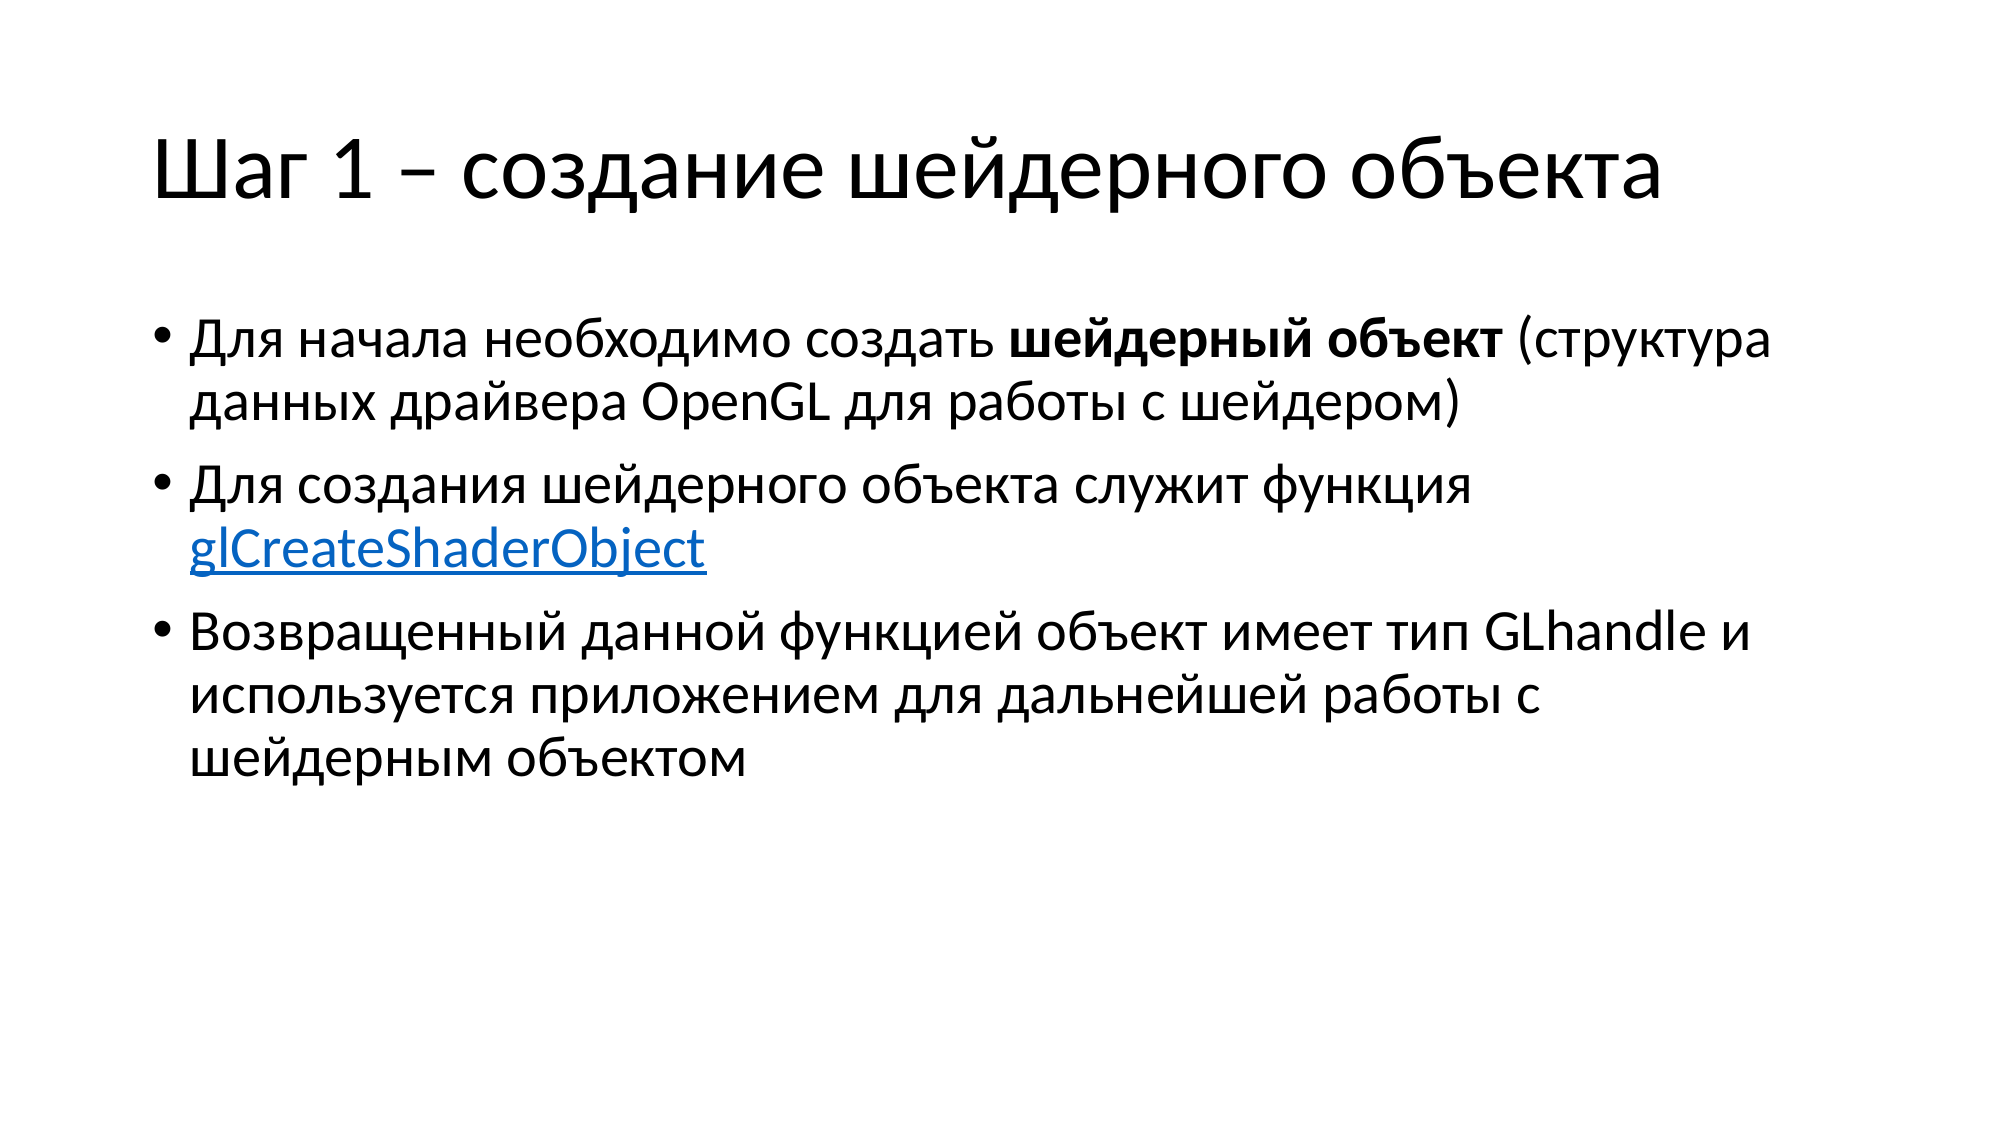

# Шаг 1 – создание шейдерного объекта
Для начала необходимо создать шейдерный объект (структура данных драйвера OpenGL для работы с шейдером)
Для создания шейдерного объекта служит функция glCreateShaderObject
Возвращенный данной функцией объект имеет тип GLhandle и используется приложением для дальнейшей работы с шейдерным объектом